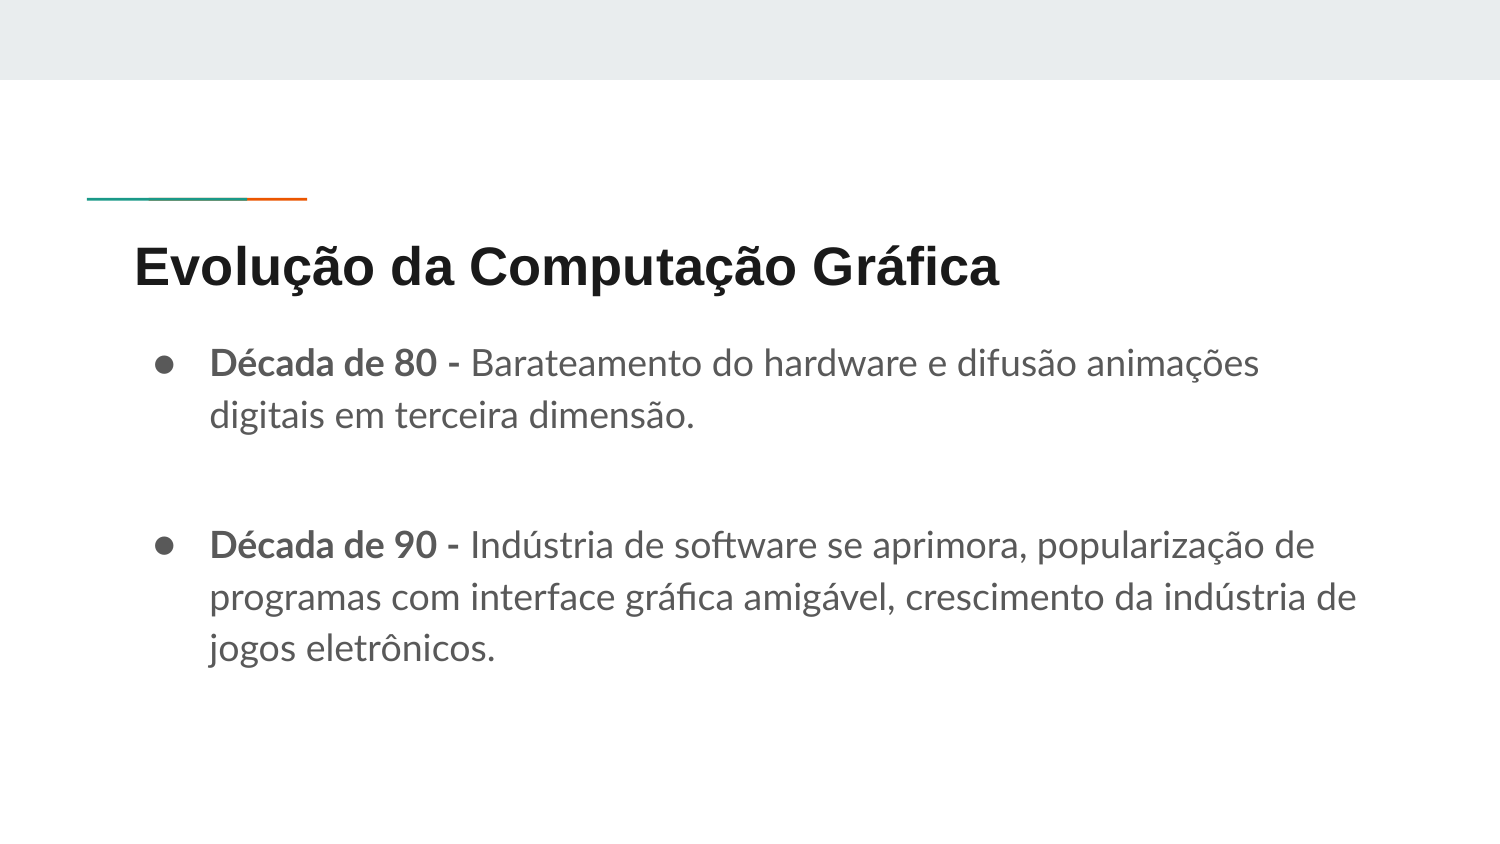

# Evolução da Computação Gráfica

Década de 80 - Barateamento do hardware e difusão animações digitais em terceira dimensão.

Década de 90 - Indústria de software se aprimora, popularização de programas com interface gráfica amigável, crescimento da indústria de jogos eletrônicos.